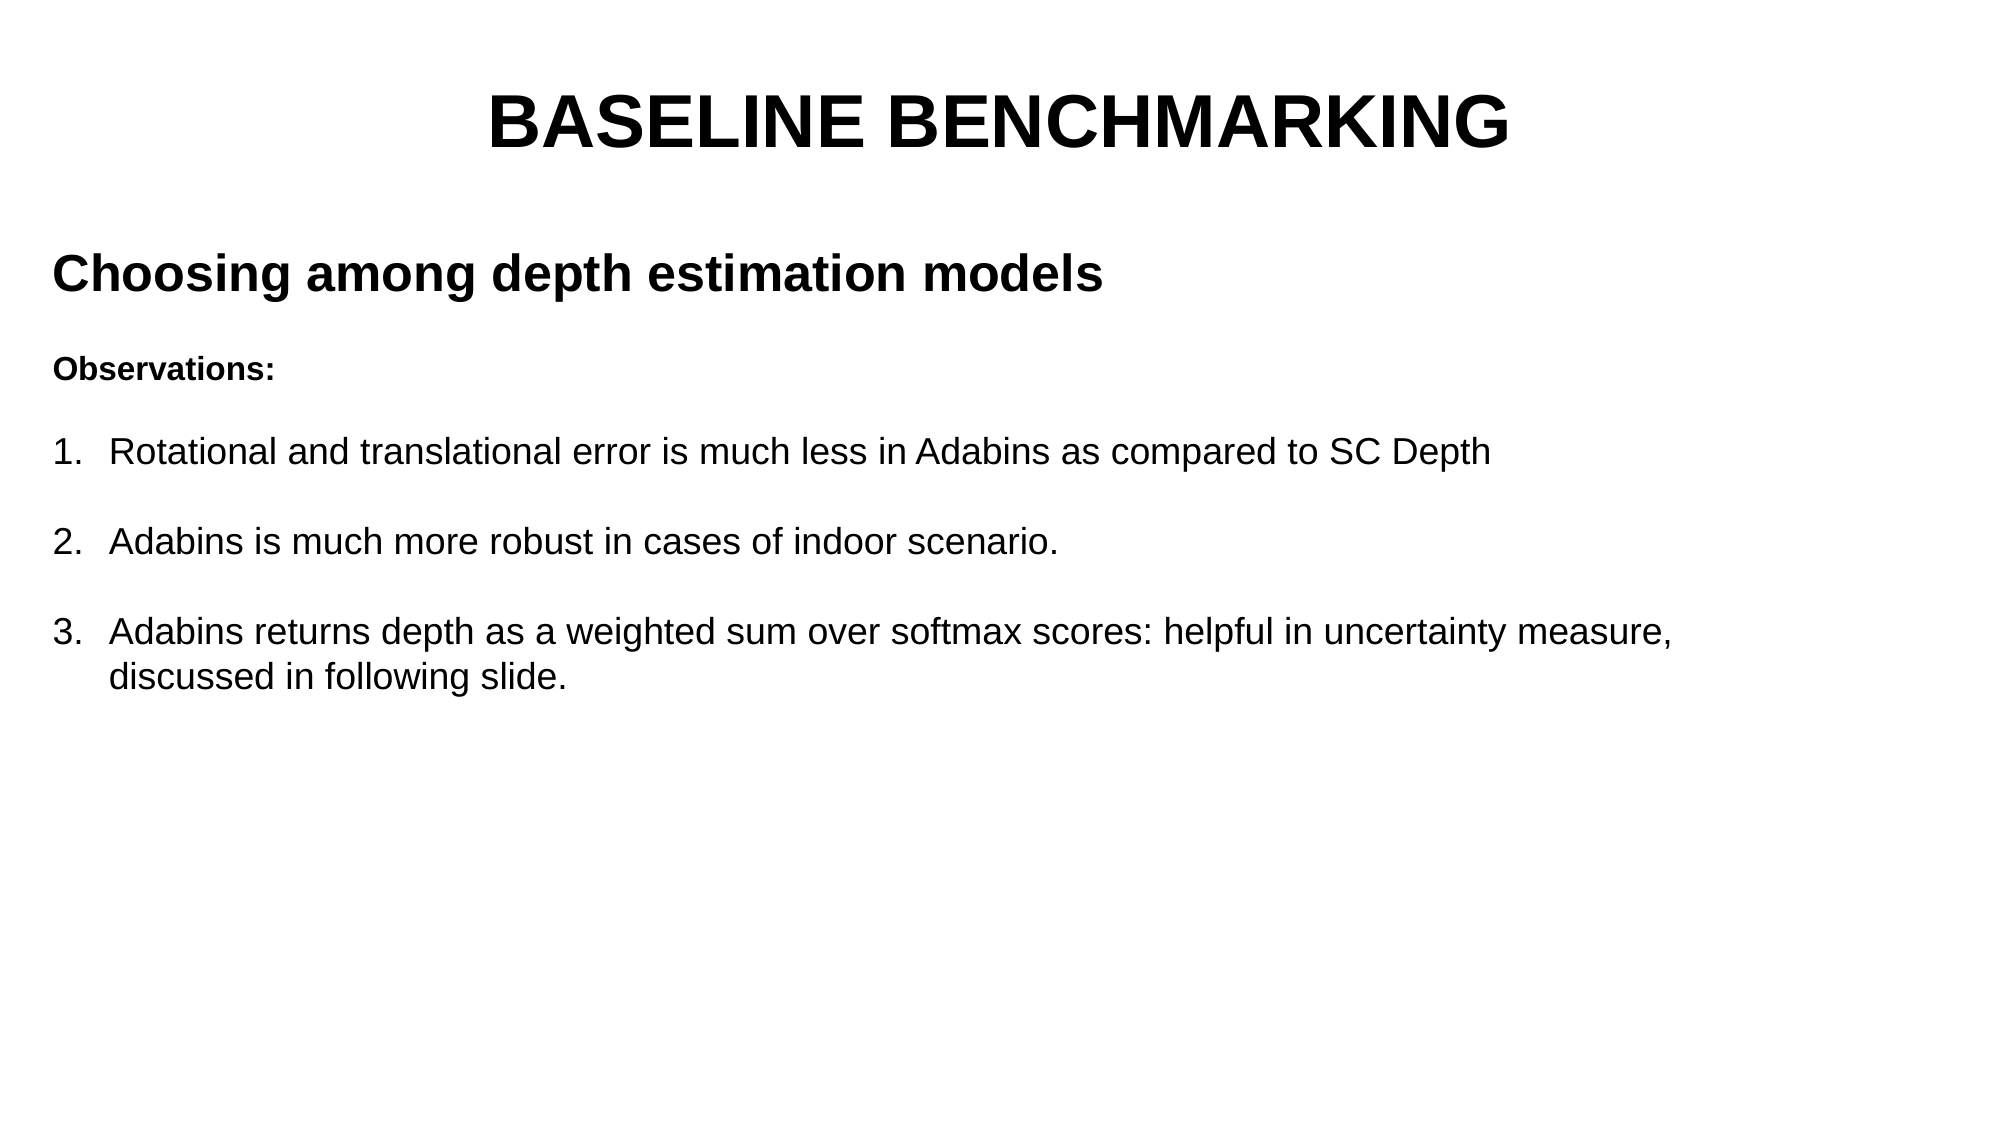

# Baseline Benchmarking
Choosing among depth estimation models

Observations:

Rotational and translational error is much less in Adabins as compared to SC Depth
Adabins is much more robust in cases of indoor scenario.
Adabins returns depth as a weighted sum over softmax scores: helpful in uncertainty measure, discussed in following slide.